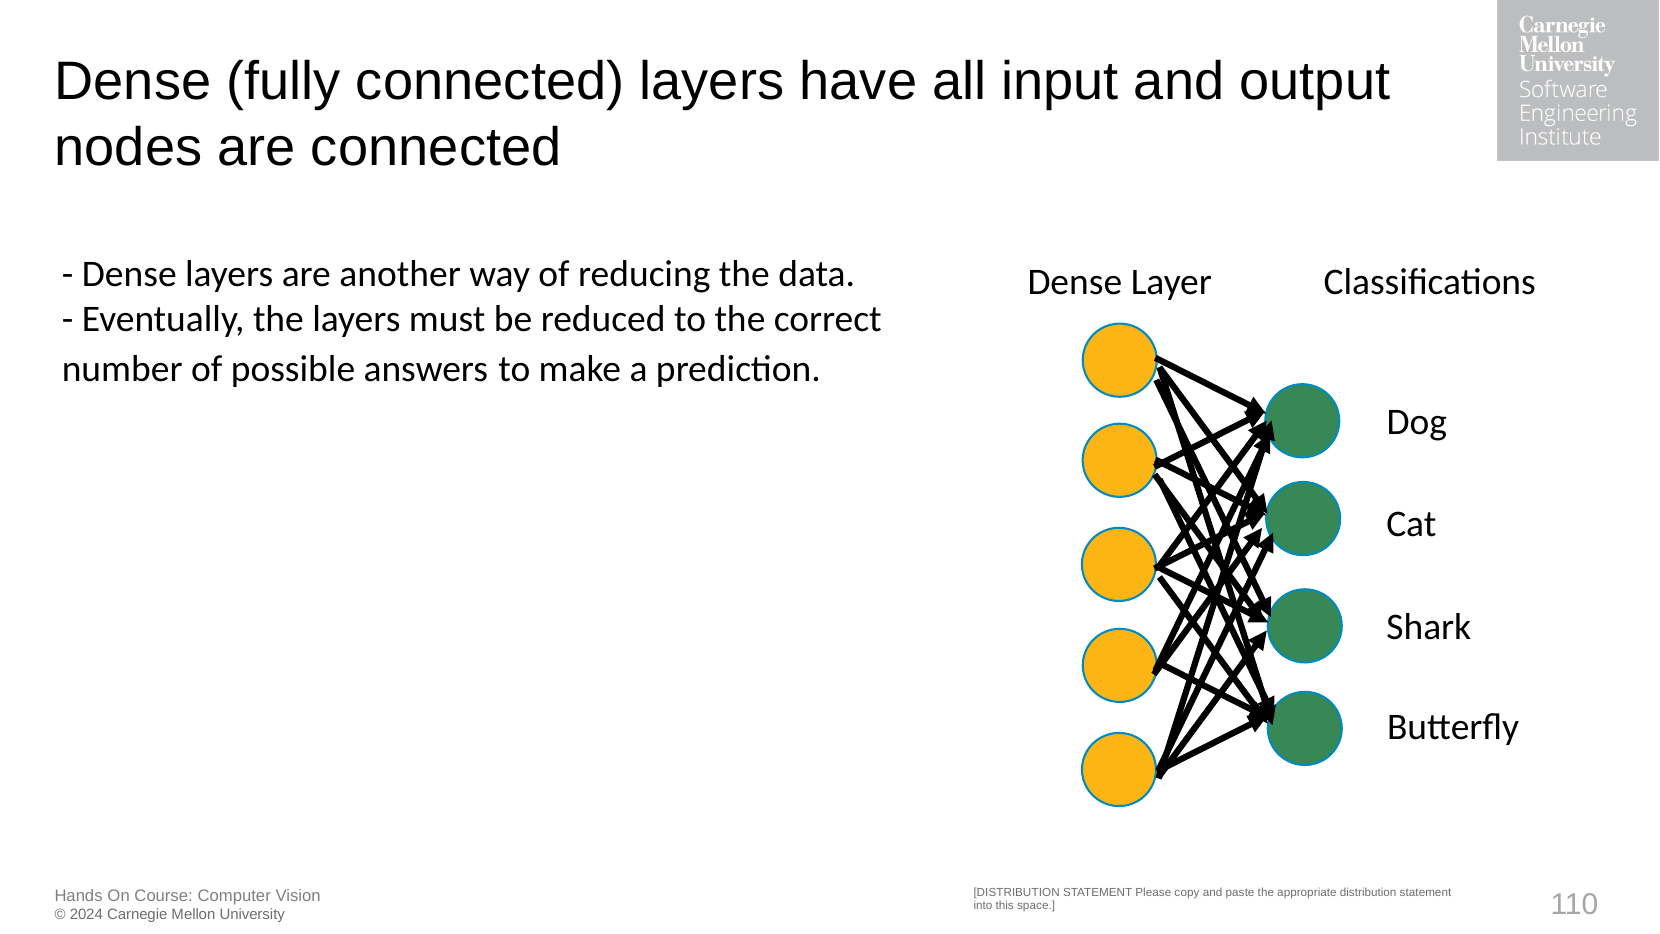

# Dense (fully connected) layers have all input and output nodes are connected
- Dense layers are another way of reducing the data.
- Eventually, the layers must be reduced to the correct number of possible answers to make a prediction.

Classifications
Dense Layer

Dog

Cat

Shark

Butterfly